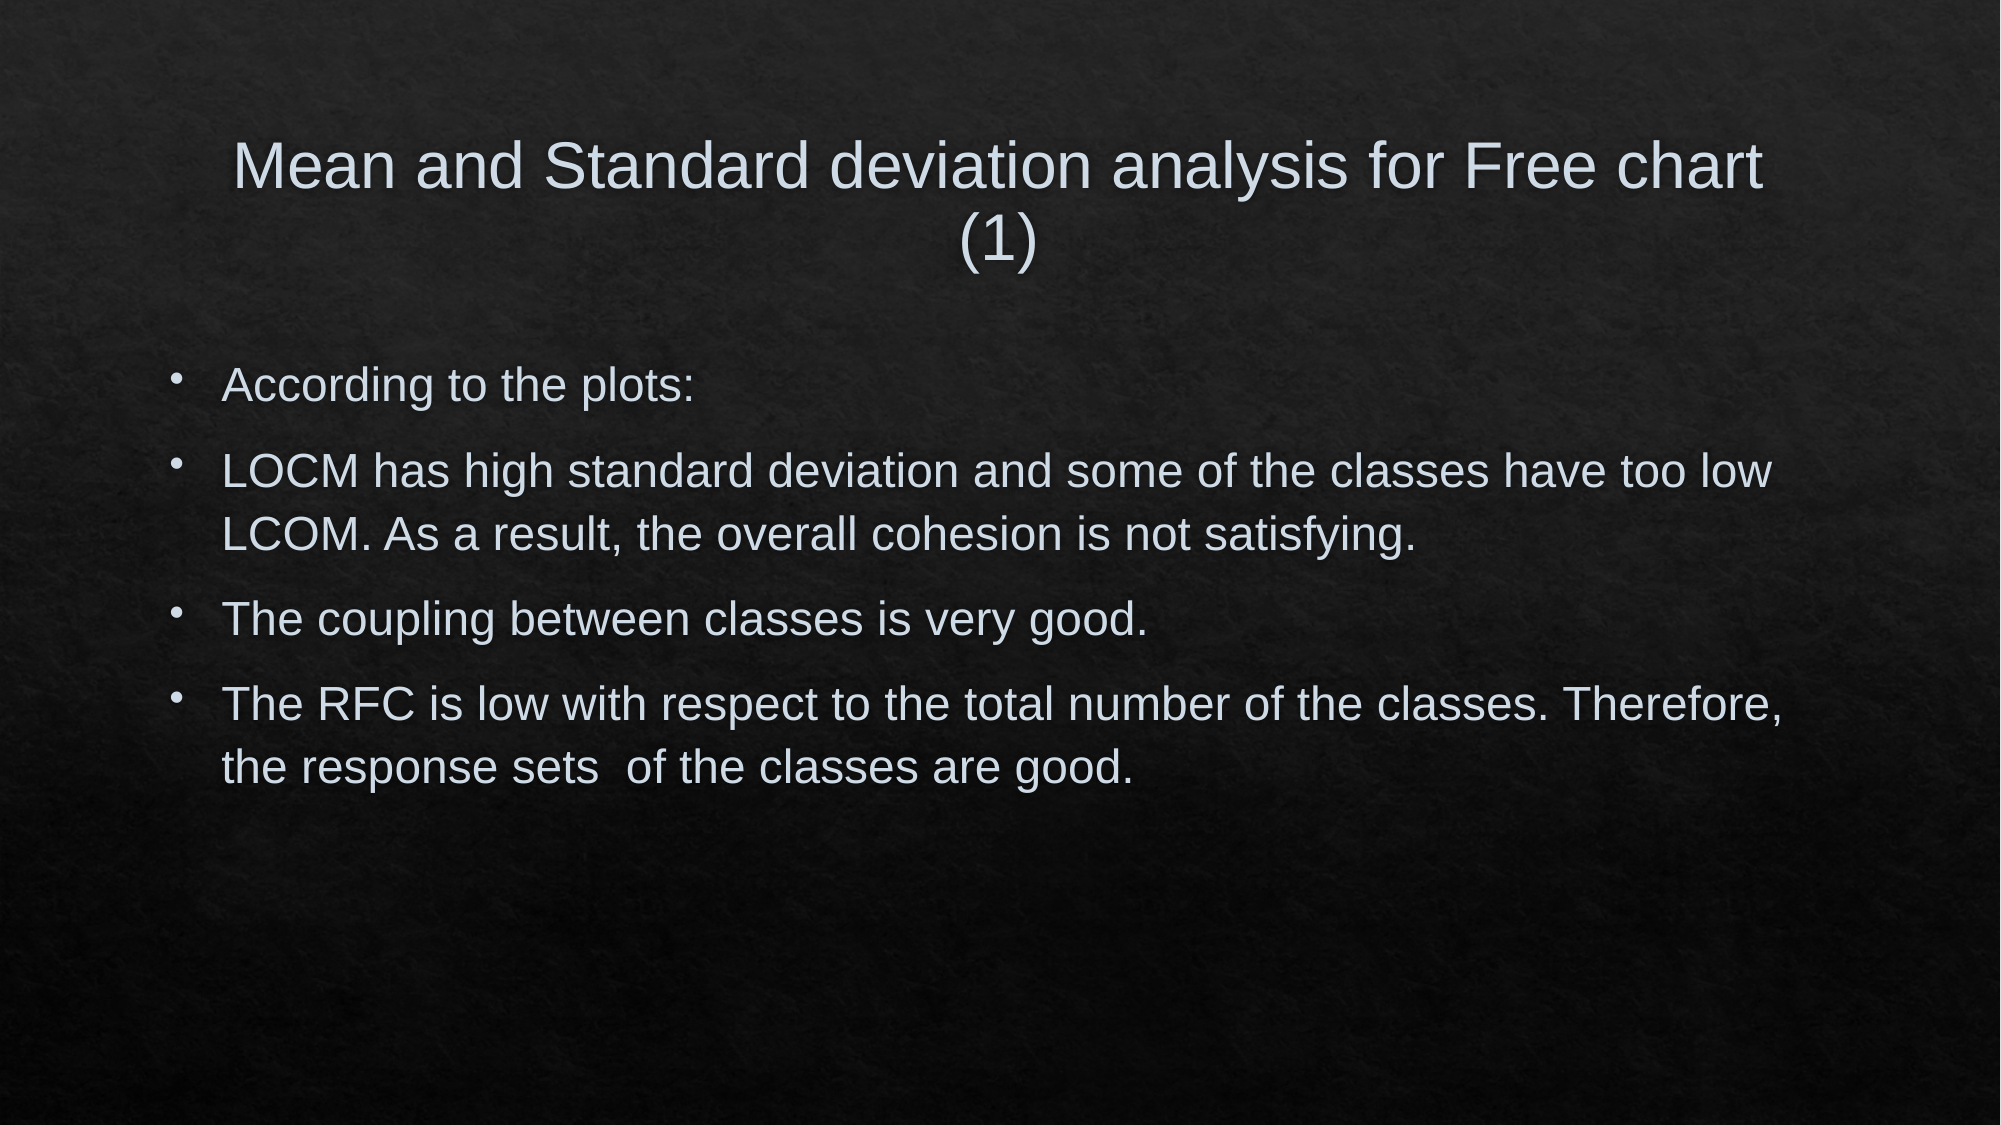

# Mean and Standard deviation analysis for Free chart (1)
According to the plots:
LOCM has high standard deviation and some of the classes have too low LCOM. As a result, the overall cohesion is not satisfying.
The coupling between classes is very good.
The RFC is low with respect to the total number of the classes. Therefore, the response sets  of the classes are good.